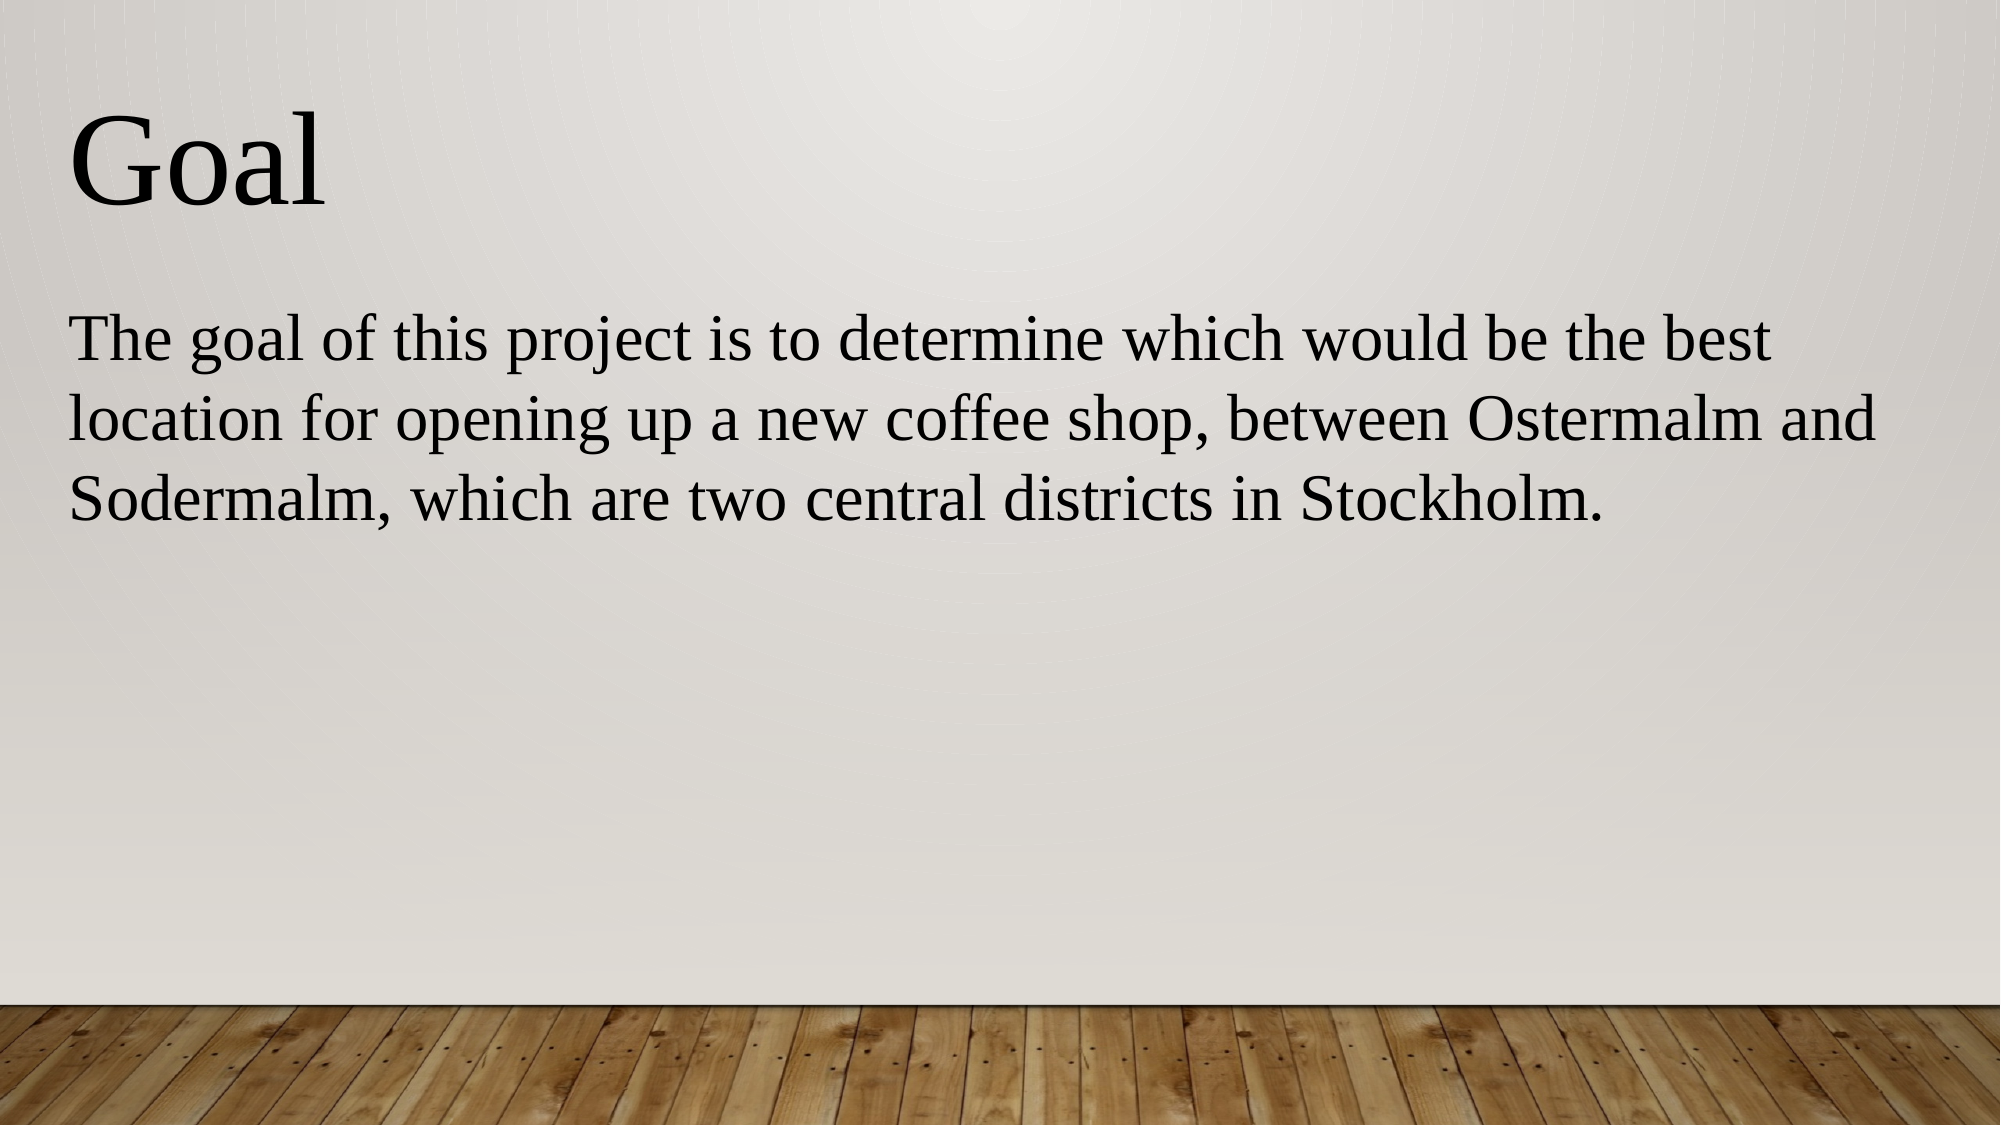

Goal
The goal of this project is to determine which would be the best location for opening up a new coffee shop, between Ostermalm and Sodermalm, which are two central districts in Stockholm.